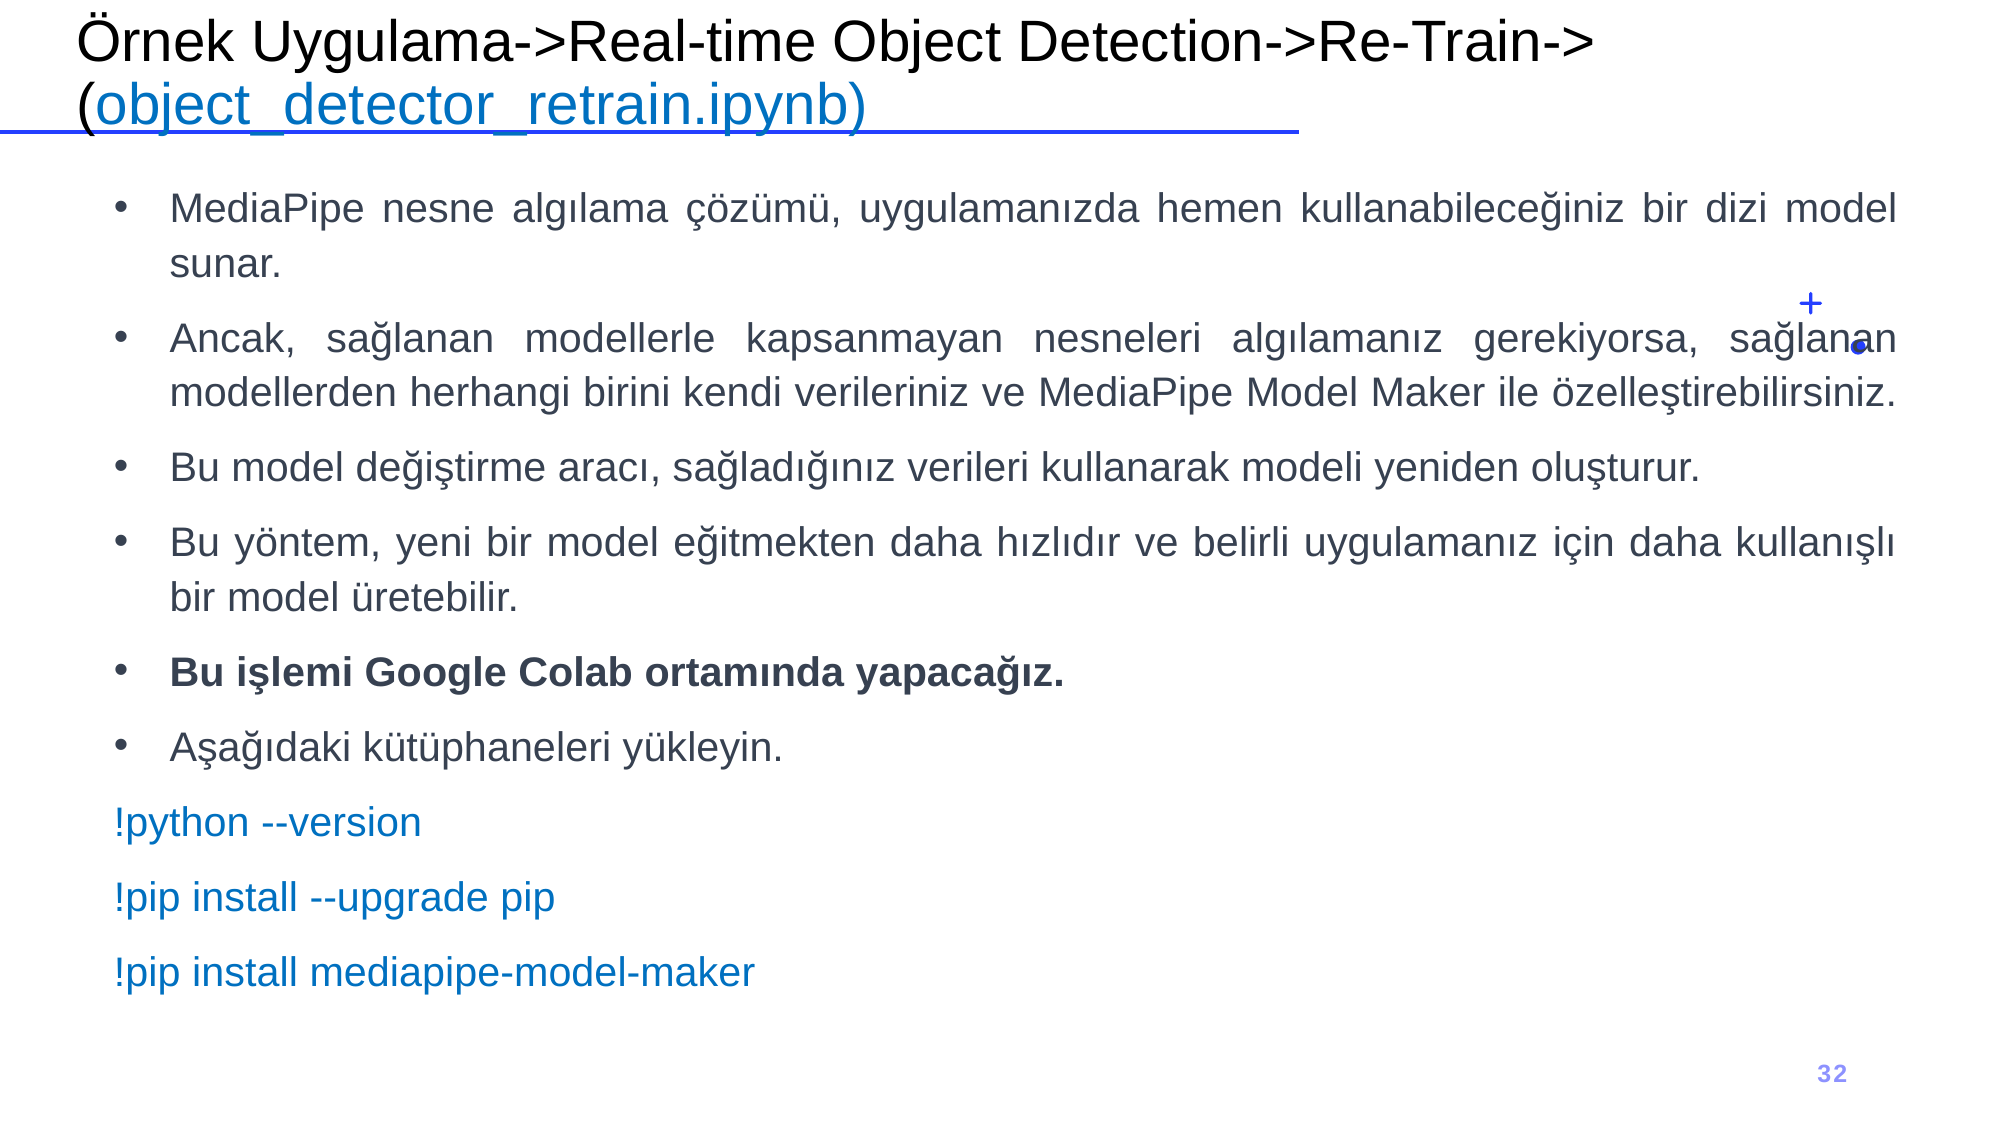

# Örnek Uygulama->Real-time Object Detection->Re-Train-> (object_detector_retrain.ipynb)
MediaPipe nesne algılama çözümü, uygulamanızda hemen kullanabileceğiniz bir dizi model sunar.
Ancak, sağlanan modellerle kapsanmayan nesneleri algılamanız gerekiyorsa, sağlanan modellerden herhangi birini kendi verileriniz ve MediaPipe Model Maker ile özelleştirebilirsiniz.
Bu model değiştirme aracı, sağladığınız verileri kullanarak modeli yeniden oluşturur.
Bu yöntem, yeni bir model eğitmekten daha hızlıdır ve belirli uygulamanız için daha kullanışlı bir model üretebilir.
Bu işlemi Google Colab ortamında yapacağız.
Aşağıdaki kütüphaneleri yükleyin.
!python --version
!pip install --upgrade pip
!pip install mediapipe-model-maker
32